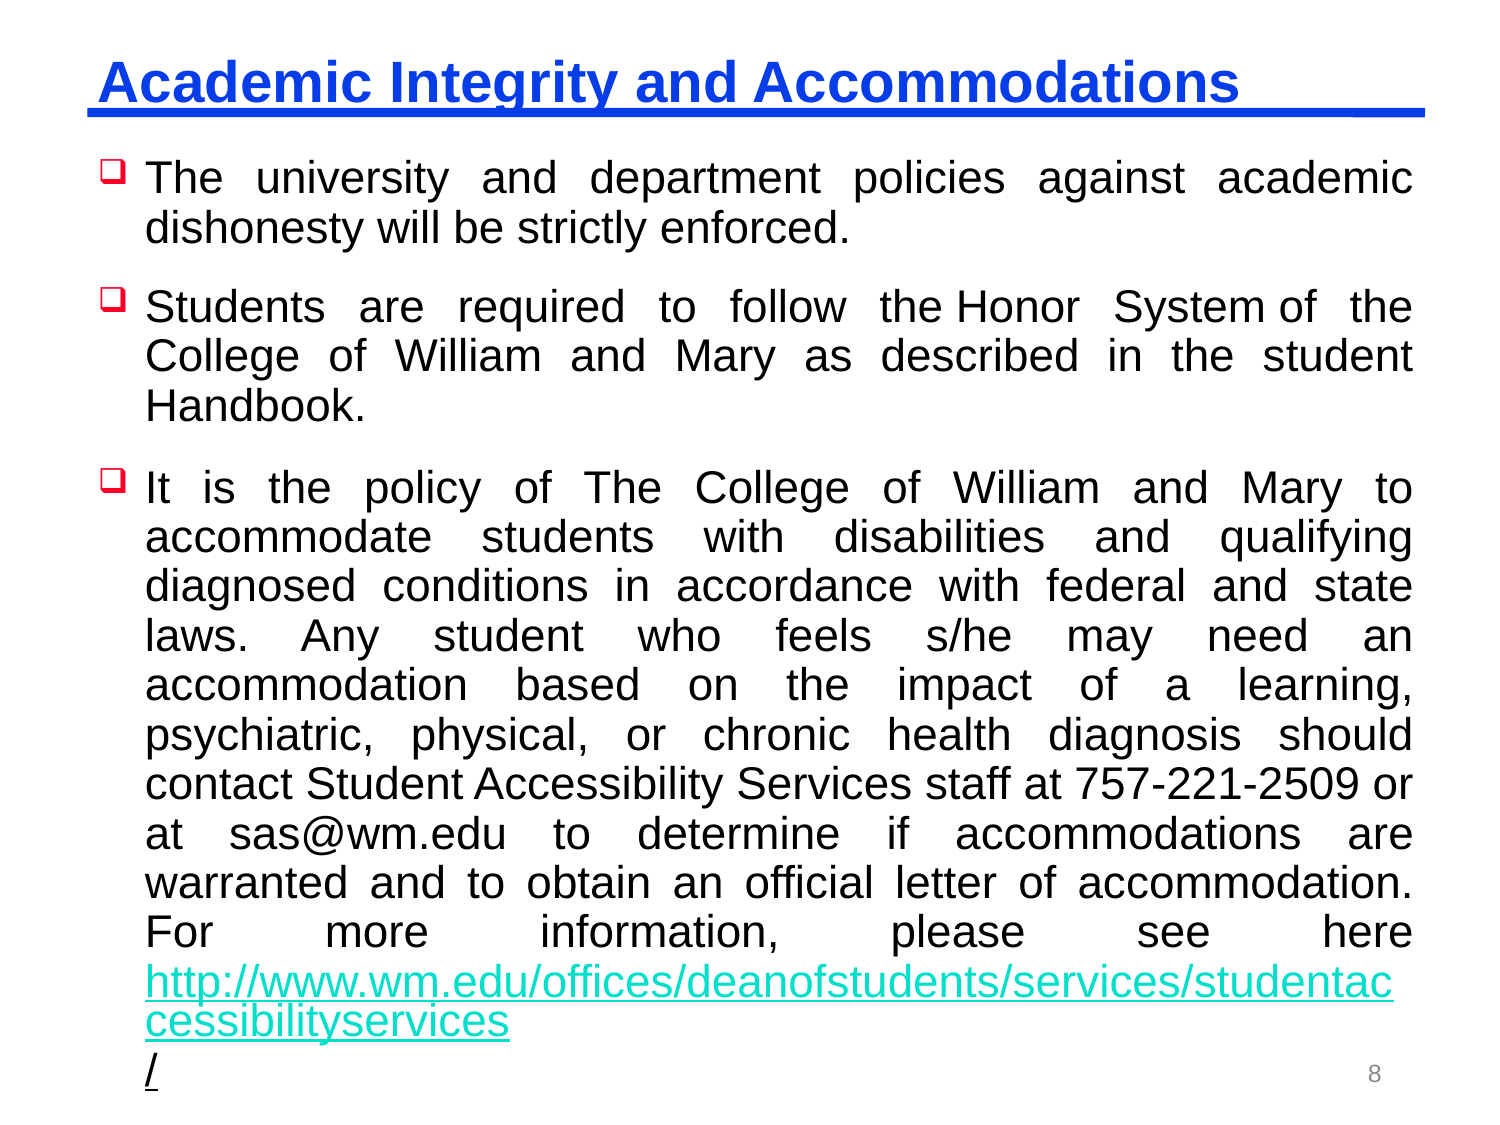

# Academic Integrity and Accommodations
The university and department policies against academic dishonesty will be strictly enforced.
Students are required to follow the Honor System of the College of William and Mary as described in the student Handbook.
It is the policy of The College of William and Mary to accommodate students with disabilities and qualifying diagnosed conditions in accordance with federal and state laws. Any student who feels s/he may need an accommodation based on the impact of a learning, psychiatric, physical, or chronic health diagnosis should contact Student Accessibility Services staff at 757-221-2509 or at sas@wm.edu to determine if accommodations are warranted and to obtain an official letter of accommodation. For more information, please see here http://www.wm.edu/offices/deanofstudents/services/studentaccessibilityservices/
8